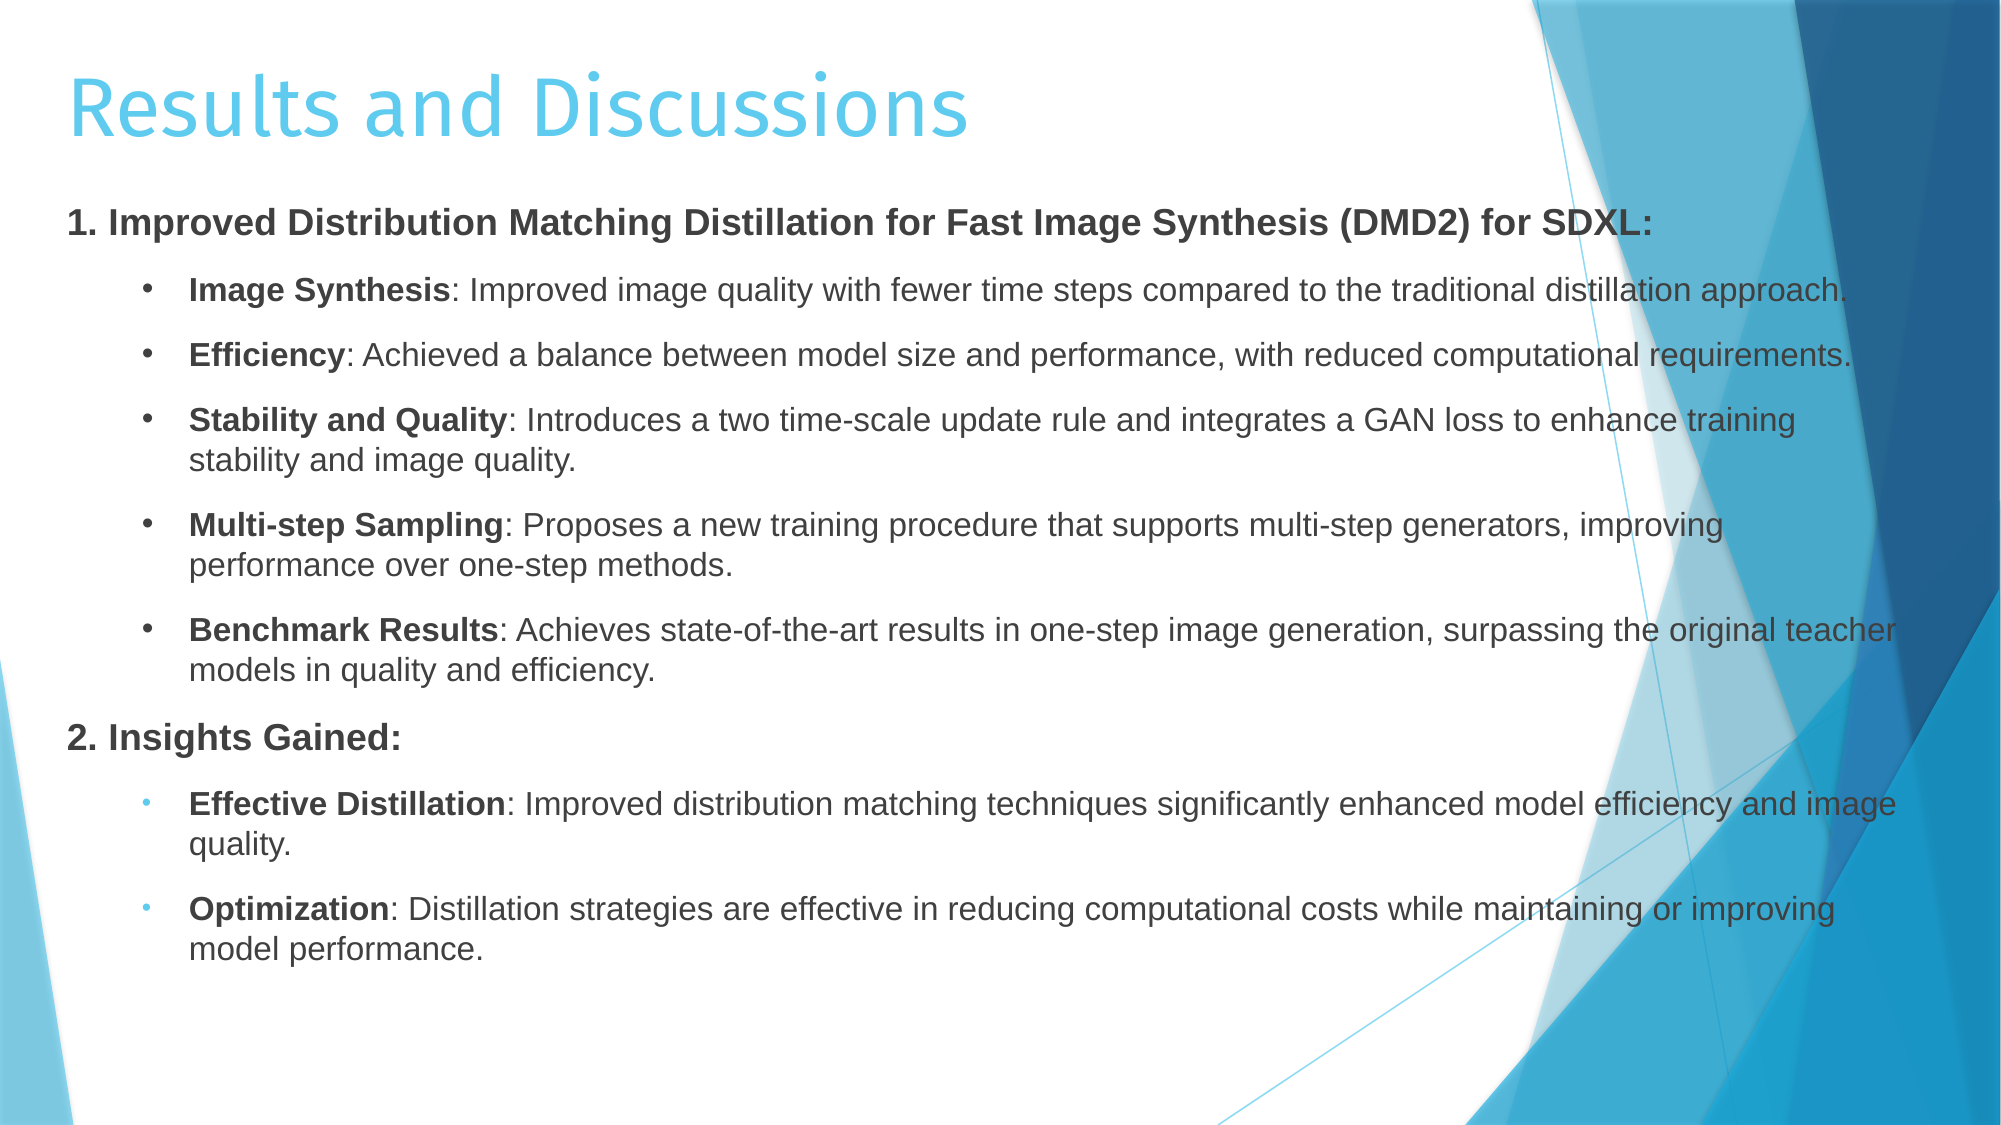

# Results and Discussions
1. Improved Distribution Matching Distillation for Fast Image Synthesis (DMD2) for SDXL:
Image Synthesis: Improved image quality with fewer time steps compared to the traditional distillation approach.
Efficiency: Achieved a balance between model size and performance, with reduced computational requirements.
Stability and Quality: Introduces a two time-scale update rule and integrates a GAN loss to enhance training stability and image quality.
Multi-step Sampling: Proposes a new training procedure that supports multi-step generators, improving performance over one-step methods.
Benchmark Results: Achieves state-of-the-art results in one-step image generation, surpassing the original teacher models in quality and efficiency.
2. Insights Gained:
Effective Distillation: Improved distribution matching techniques significantly enhanced model efficiency and image quality.
Optimization: Distillation strategies are effective in reducing computational costs while maintaining or improving model performance.